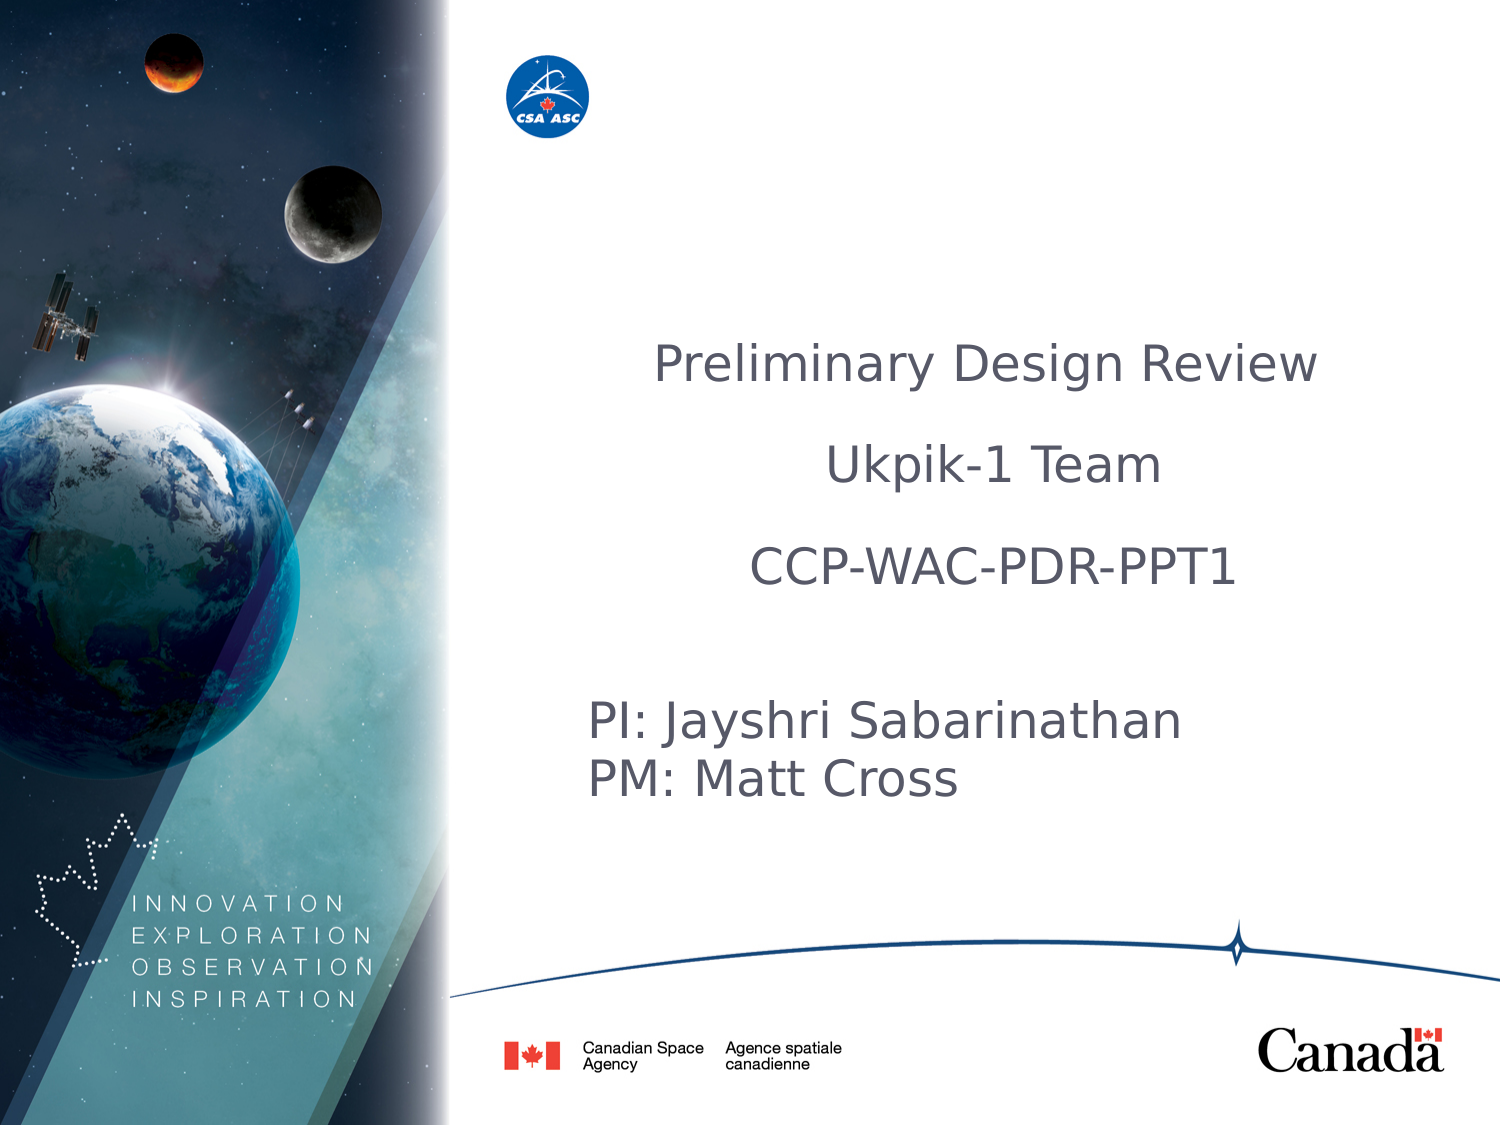

Preliminary Design Review
Ukpik-1 Team
CCP-WAC-PDR-PPT1

PI: Jayshri Sabarinathan
PM: Matt Cross